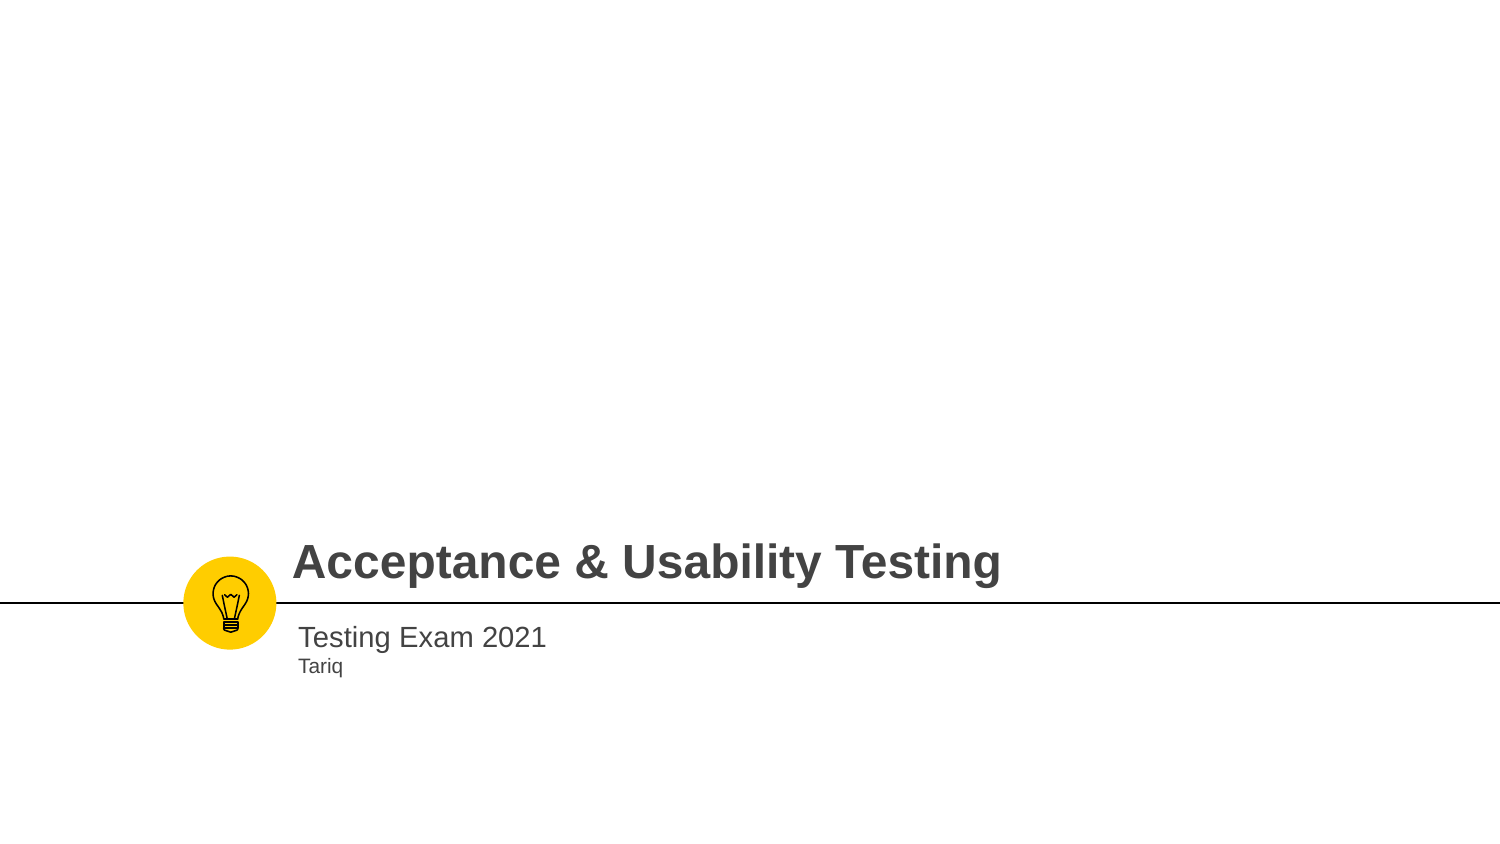

# Acceptance & Usability Testing

Testing Exam 2021
Tariq